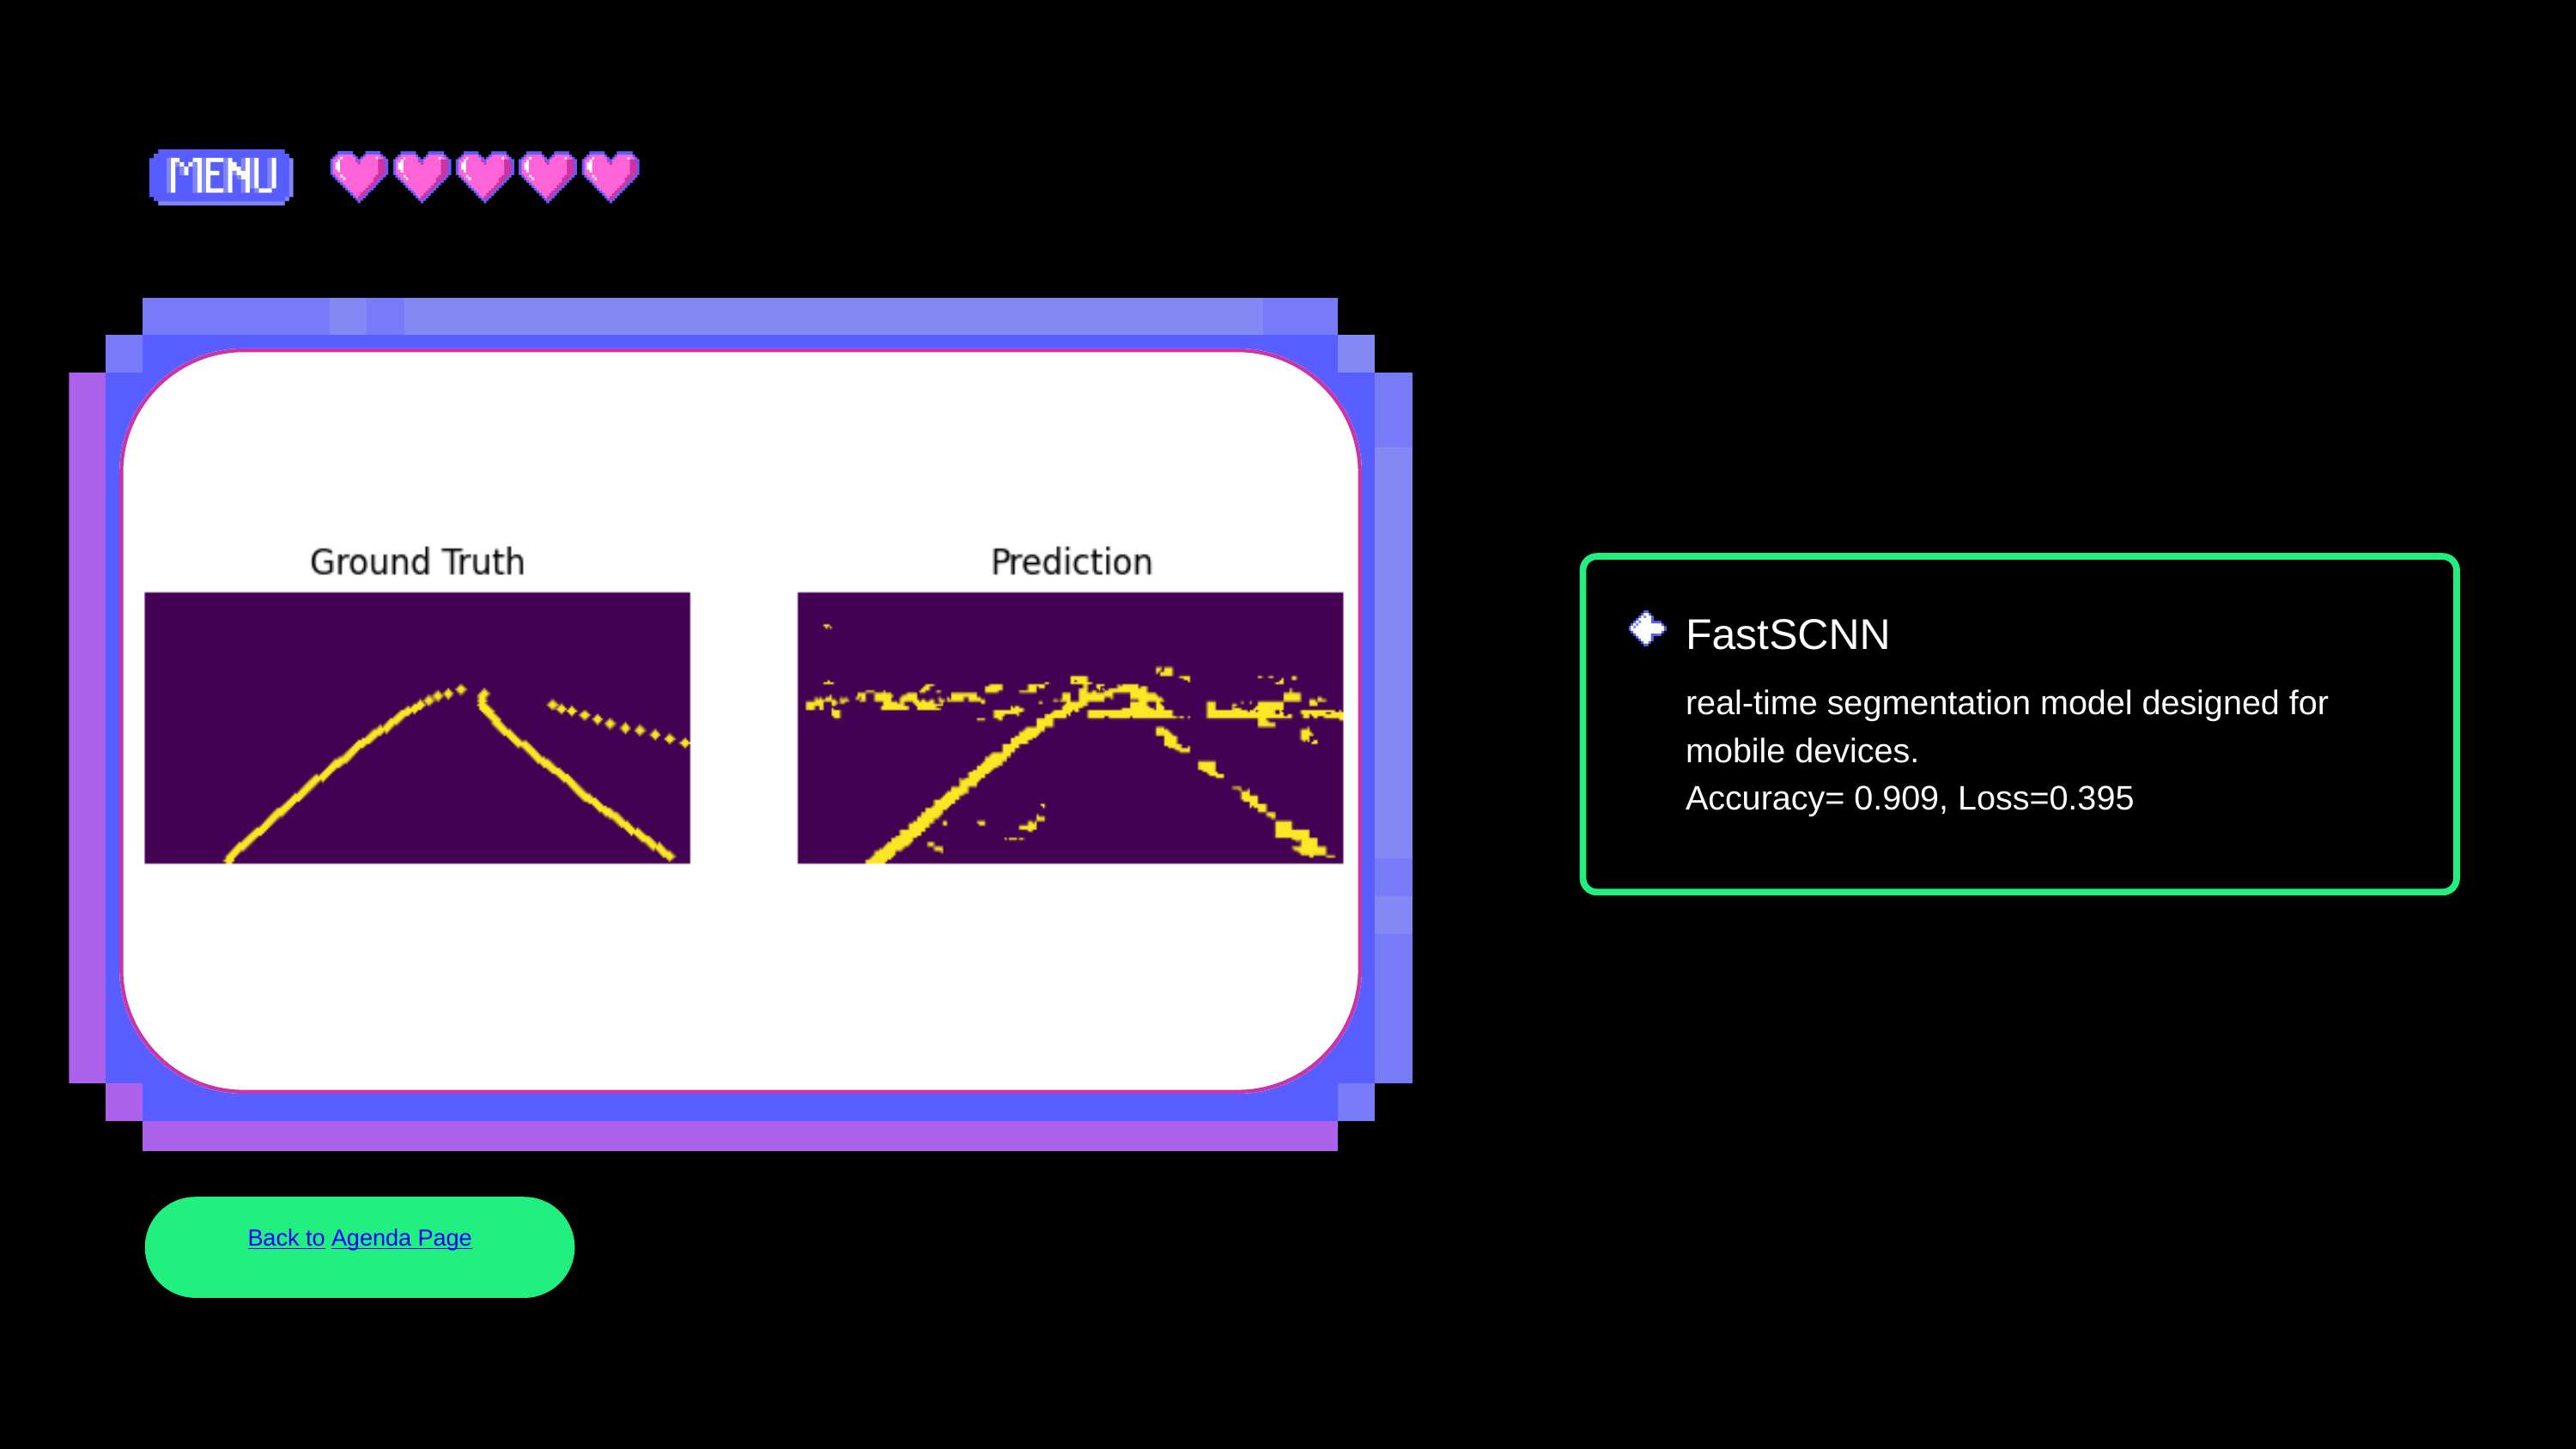

FastSCNN
real-time segmentation model designed for mobile devices.
Accuracy= 0.909, Loss=0.395

Back to Agenda Page